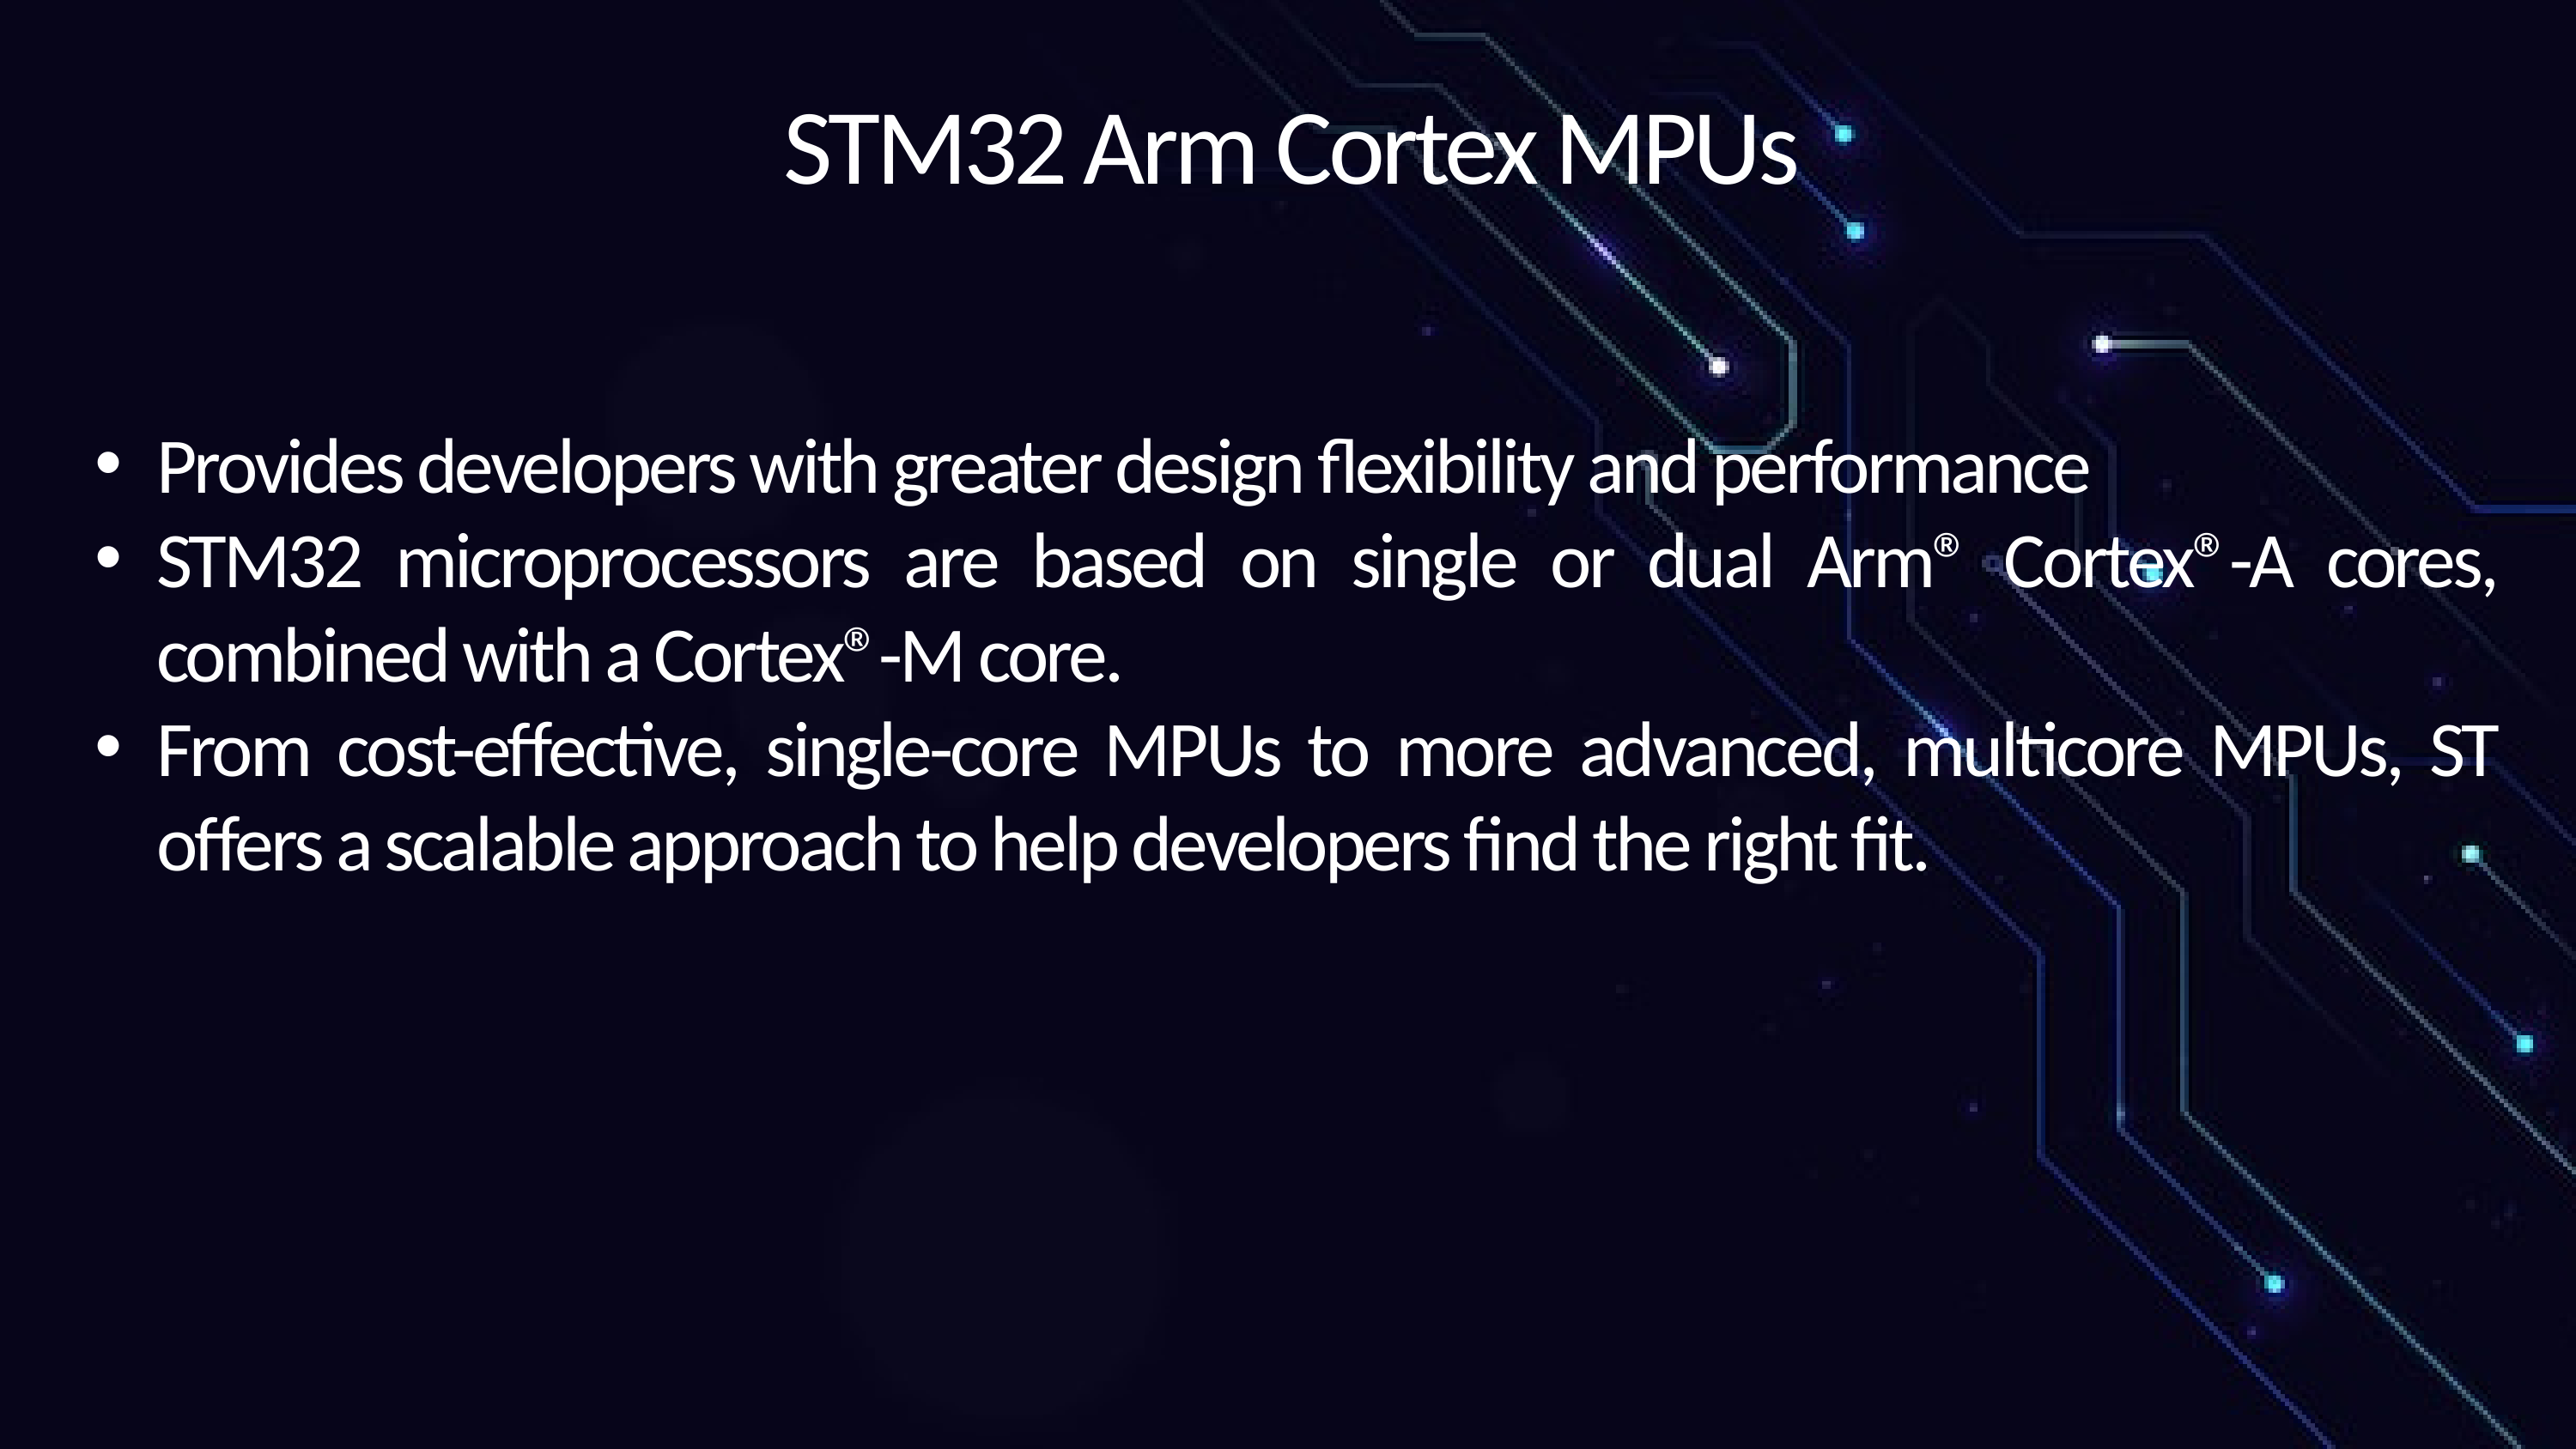

STM32 Arm Cortex MPUs
Provides developers with greater design flexibility and performance
STM32 microprocessors are based on single or dual Arm® Cortex®-A cores, combined with a Cortex®-M core.
From cost-effective, single-core MPUs to more advanced, multicore MPUs, ST offers a scalable approach to help developers find the right fit.